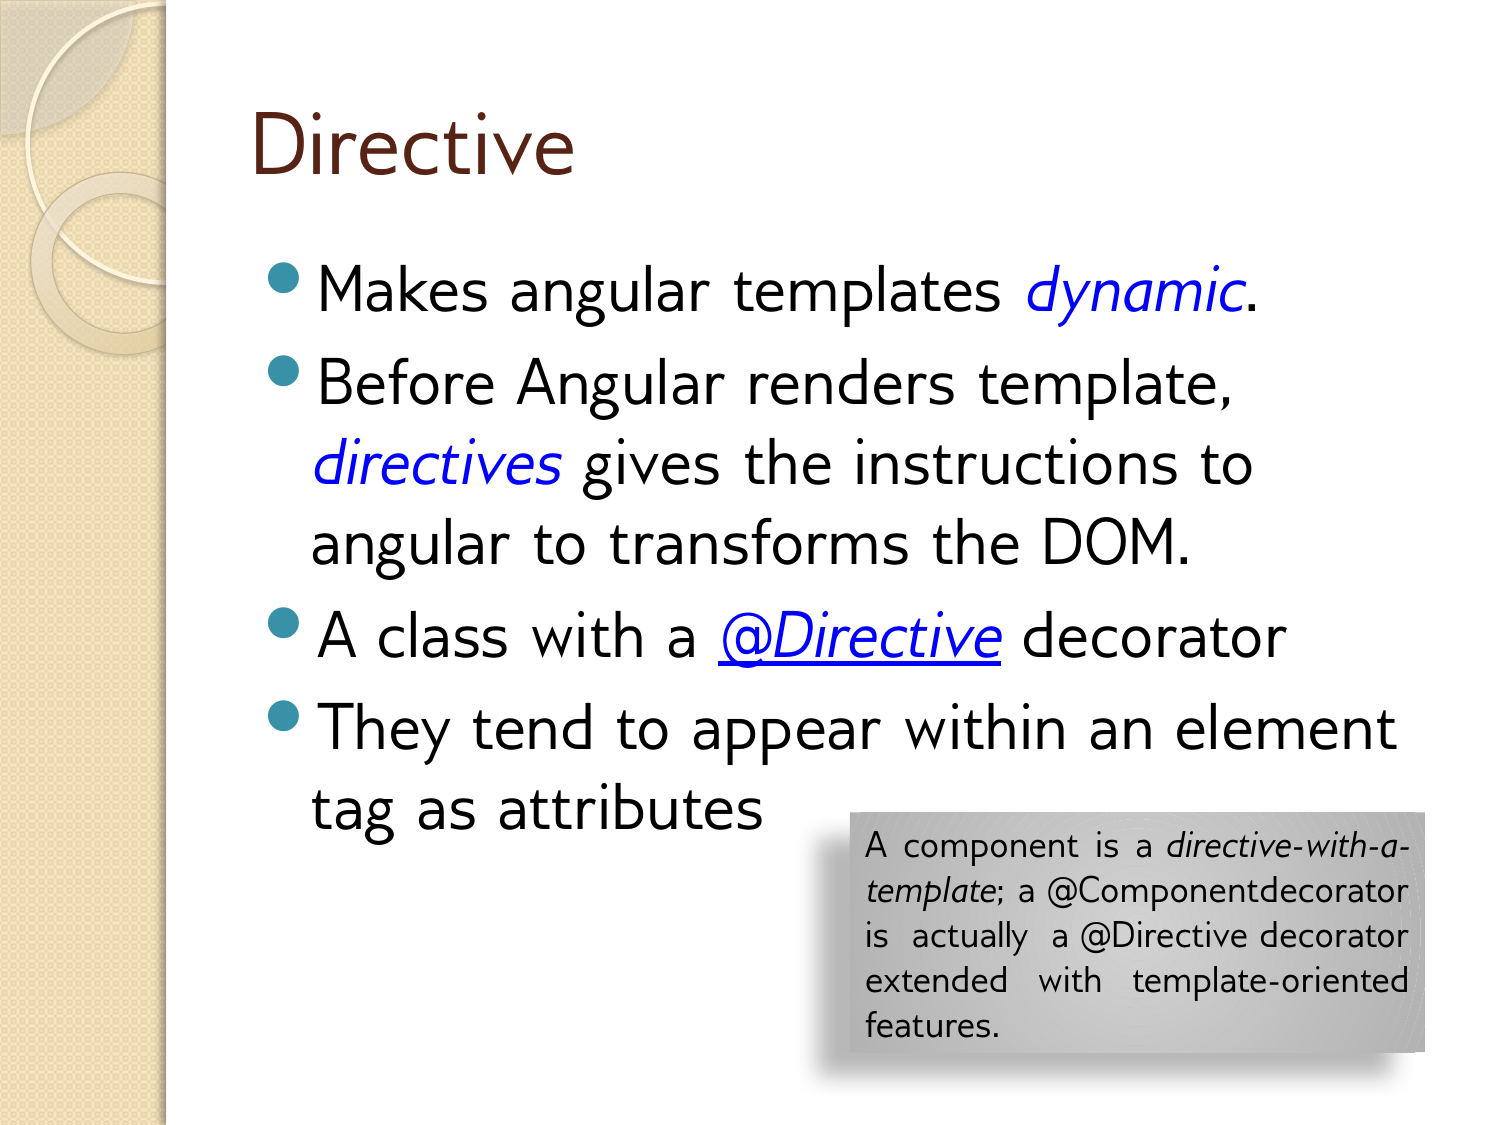

# Directive
Makes angular templates dynamic.
Before Angular renders template, directives gives the instructions to angular to transforms the DOM.
A class with a @Directive decorator
They tend to appear within an element tag as attributes
A component is a directive-with-a-template; a @Componentdecorator is actually a @Directive decorator extended with template-oriented features.